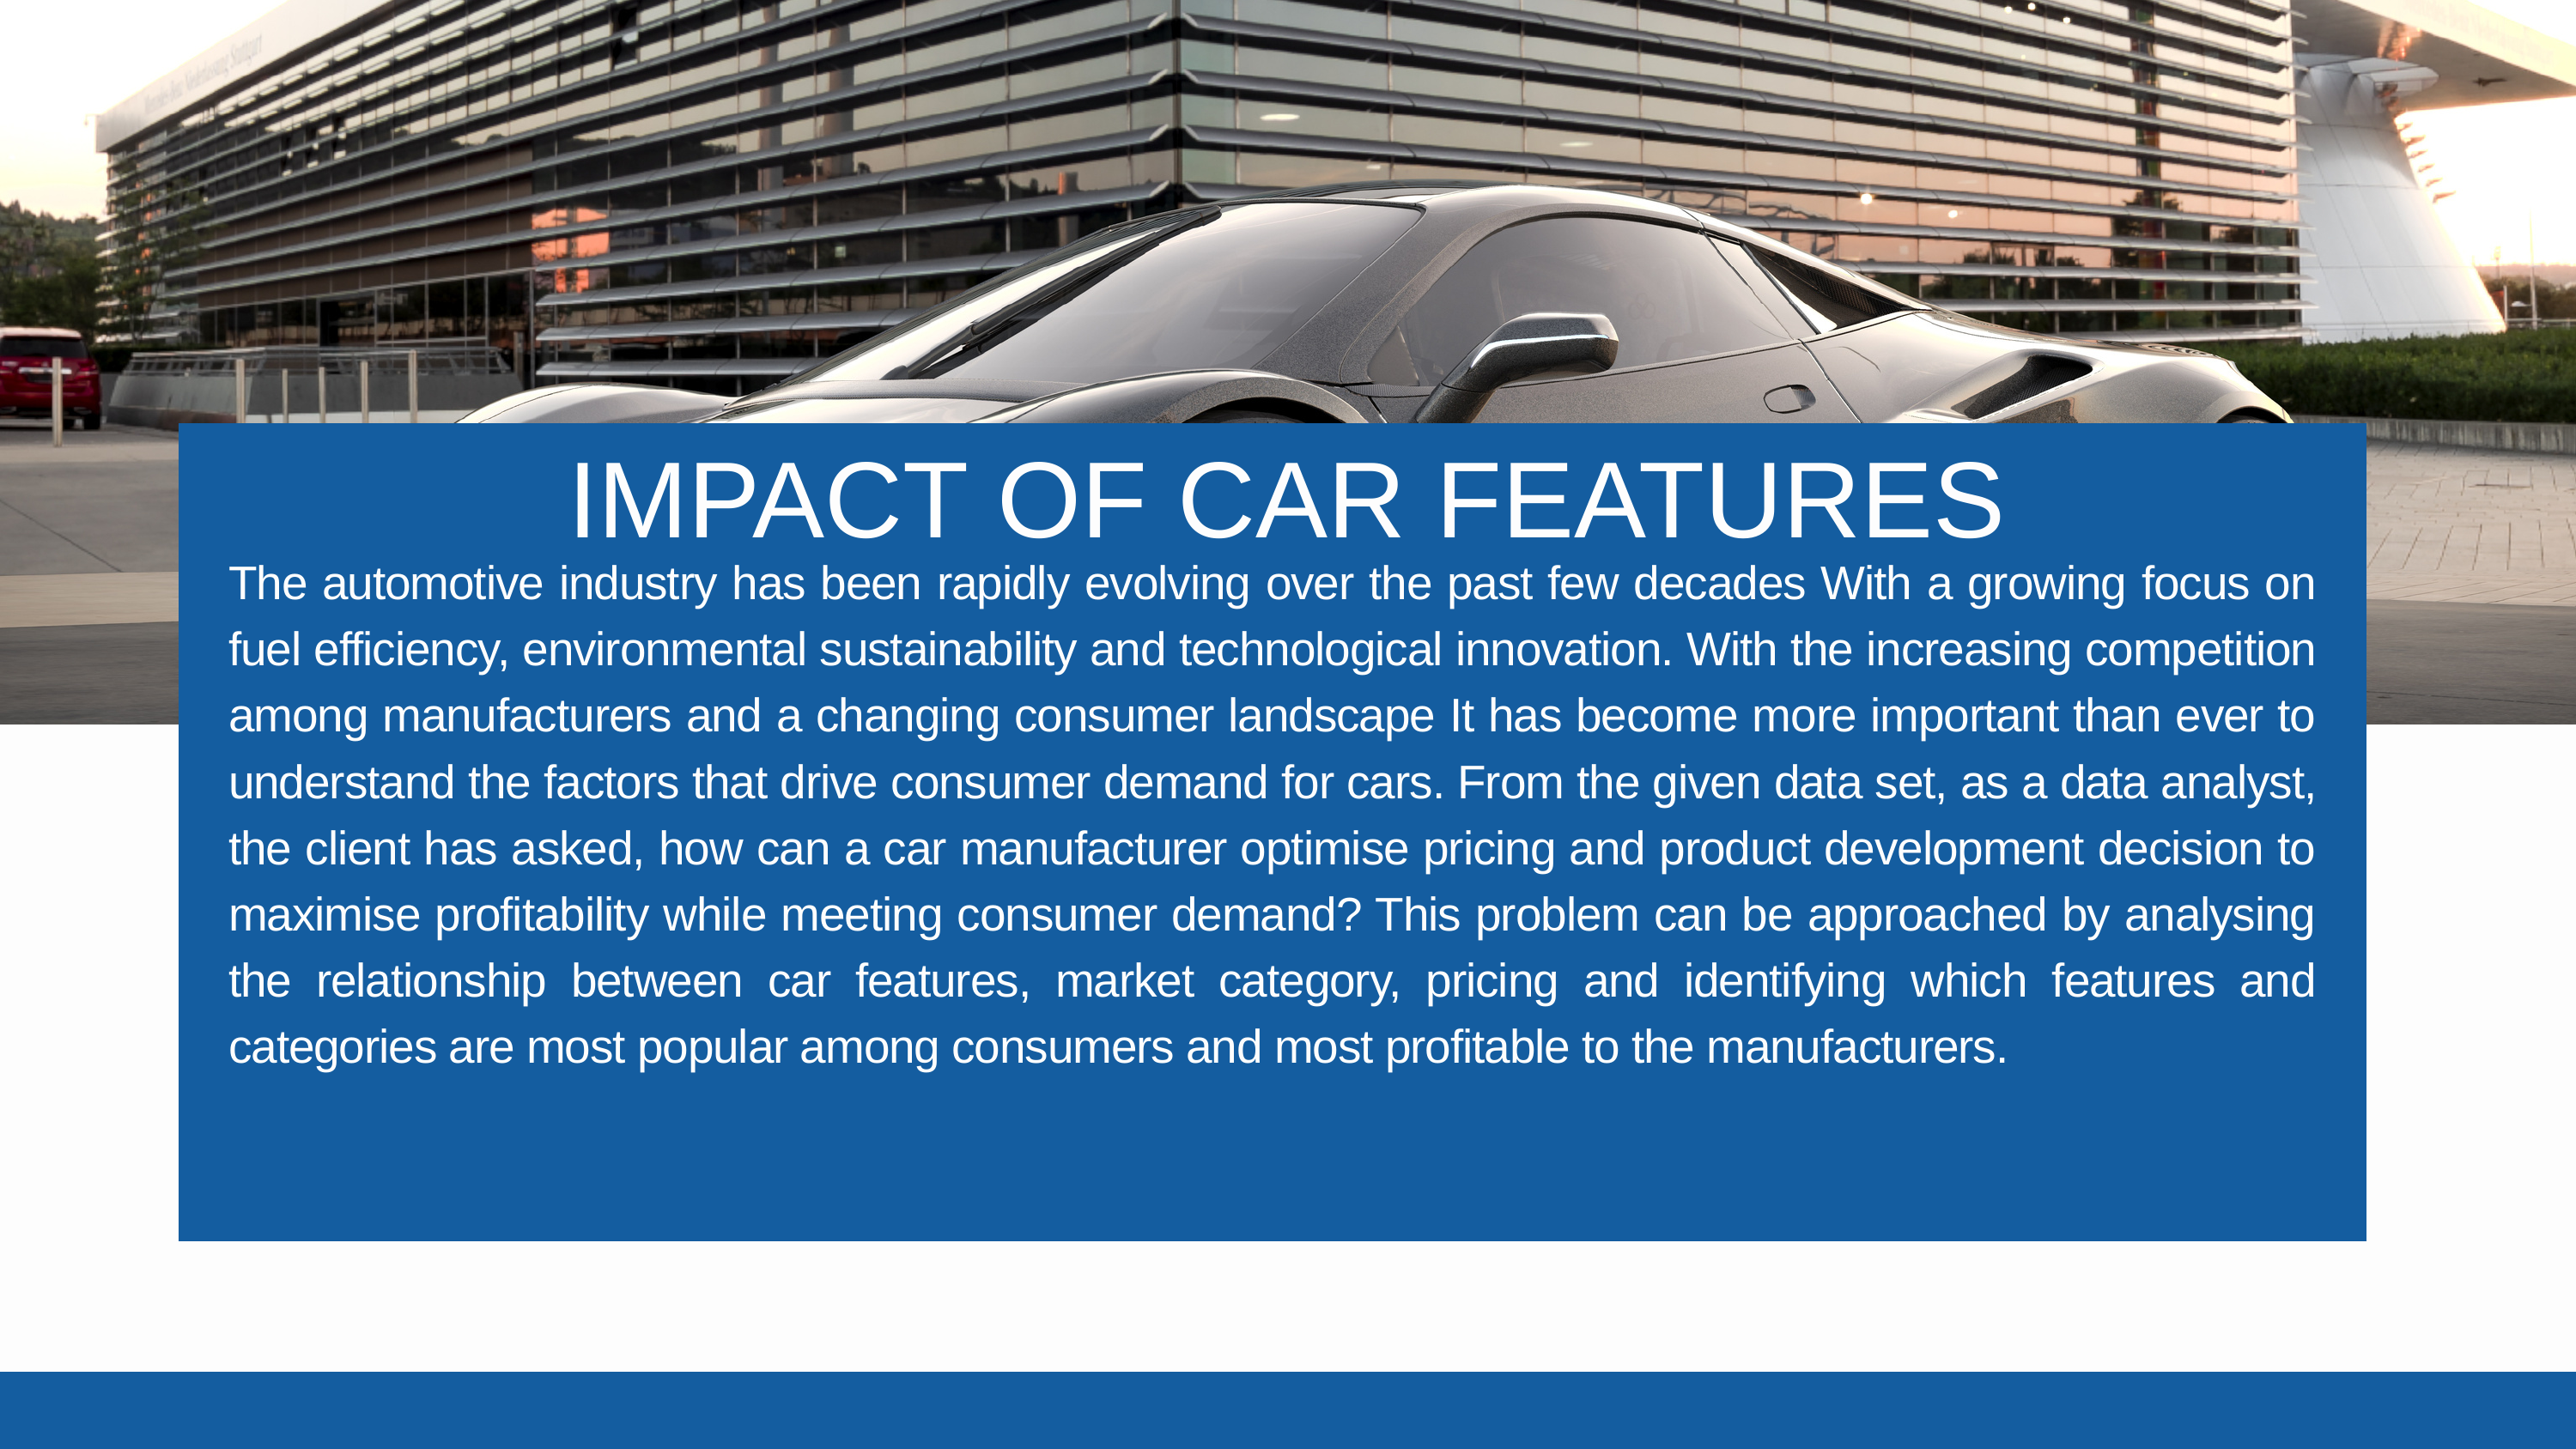

IMPACT OF CAR FEATURES

The automotive industry has been rapidly evolving over the past few decades With a growing focus on fuel efficiency, environmental sustainability and technological innovation. With the increasing competition among manufacturers and a changing consumer landscape It has become more important than ever to understand the factors that drive consumer demand for cars. From the given data set, as a data analyst, the client has asked, how can a car manufacturer optimise pricing and product development decision to maximise profitability while meeting consumer demand? This problem can be approached by analysing the relationship between car features, market category, pricing and identifying which features and categories are most popular among consumers and most profitable to the manufacturers.